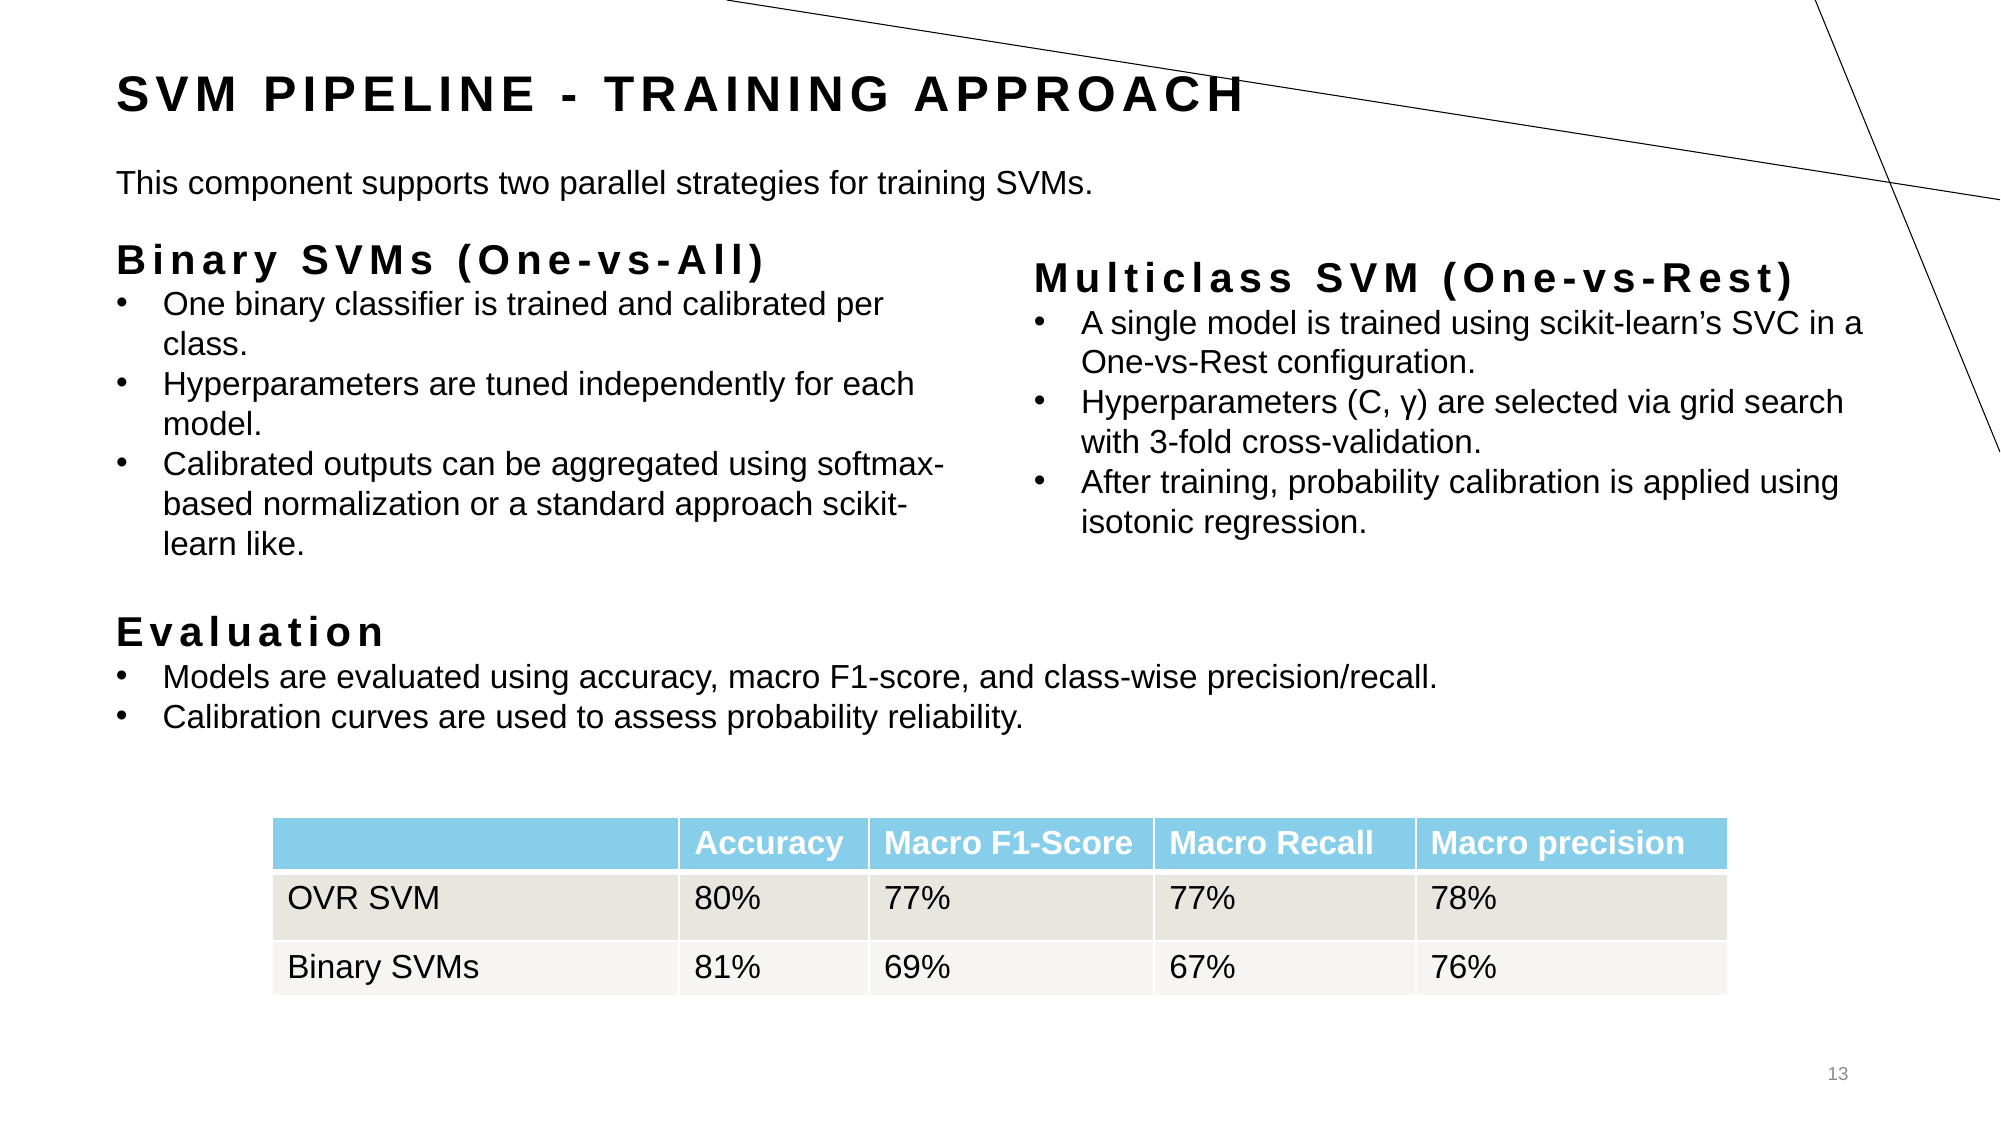

# Svm pipeline - Training approach
This component supports two parallel strategies for training SVMs.
Binary SVMs (One-vs-All)
One binary classifier is trained and calibrated per class.
Hyperparameters are tuned independently for each model.
Calibrated outputs can be aggregated using softmax-based normalization or a standard approach scikit-learn like.
Multiclass SVM (One-vs-Rest)
A single model is trained using scikit-learn’s SVC in a One-vs-Rest configuration.
Hyperparameters (C, γ) are selected via grid search with 3-fold cross-validation.
After training, probability calibration is applied using isotonic regression.
Evaluation
Models are evaluated using accuracy, macro F1-score, and class-wise precision/recall.
Calibration curves are used to assess probability reliability.
|  | Accuracy | Macro F1-Score | Macro Recall | Macro precision |
| --- | --- | --- | --- | --- |
| OVR SVM | 80% | 77% | 77% | 78% |
| Binary SVMs | 81% | 69% | 67% | 76% |
13